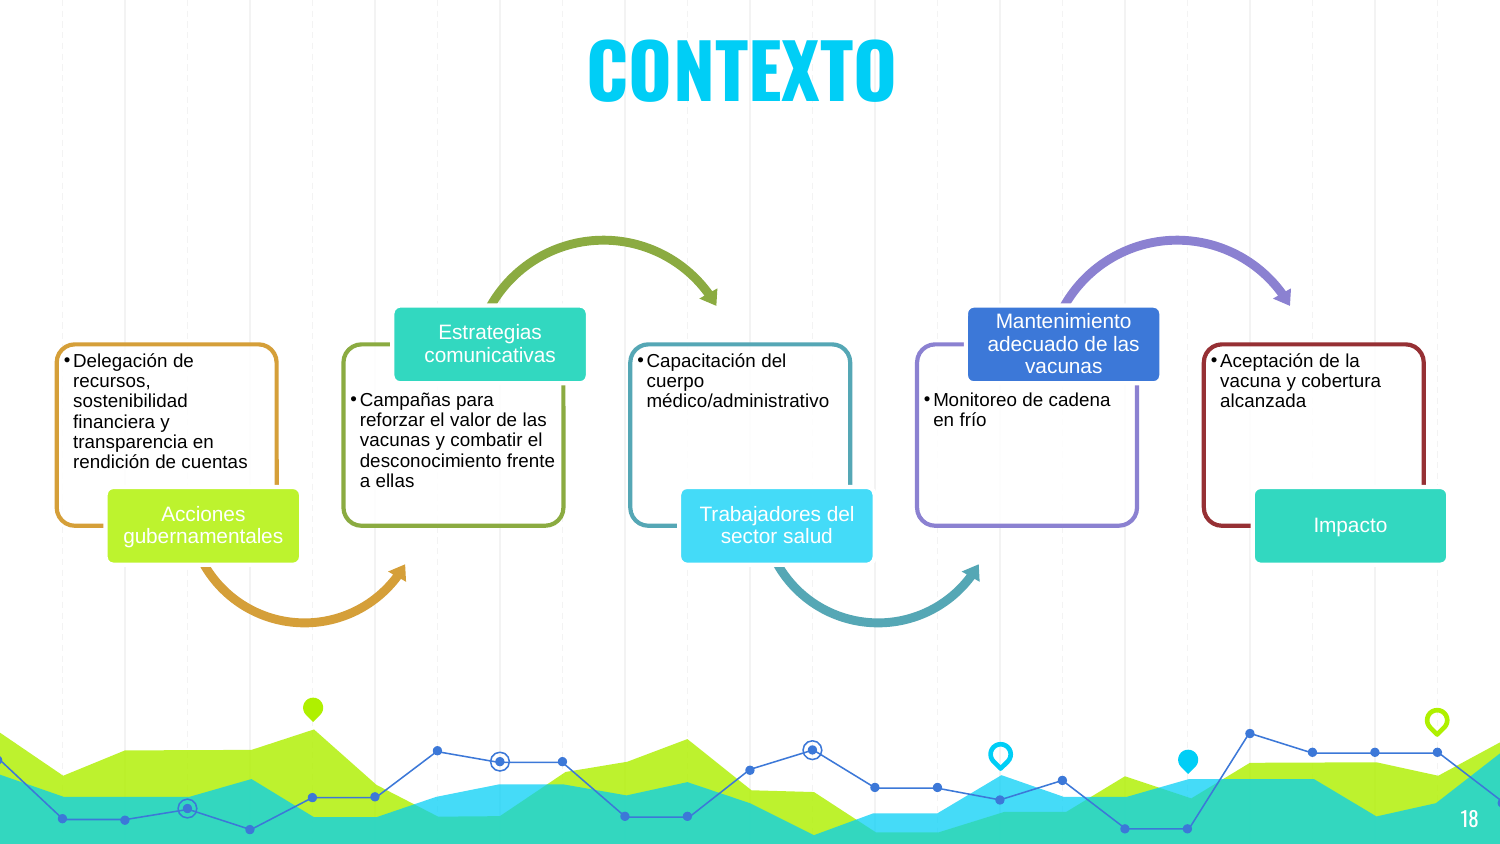

# CONTEXTO

Estrategias comunicativas
Mantenimiento adecuado de las vacunas

Delegación de recursos, sostenibilidad financiera y transparencia en rendición de cuentas
Capacitación del cuerpo médico/administrativo
Aceptación de la vacuna y cobertura alcanzada

Campañas para reforzar el valor de las vacunas y combatir el desconocimiento frente a ellas
Monitoreo de cadena en frío

Acciones gubernamentales
Trabajadores del sector salud
Impacto
18